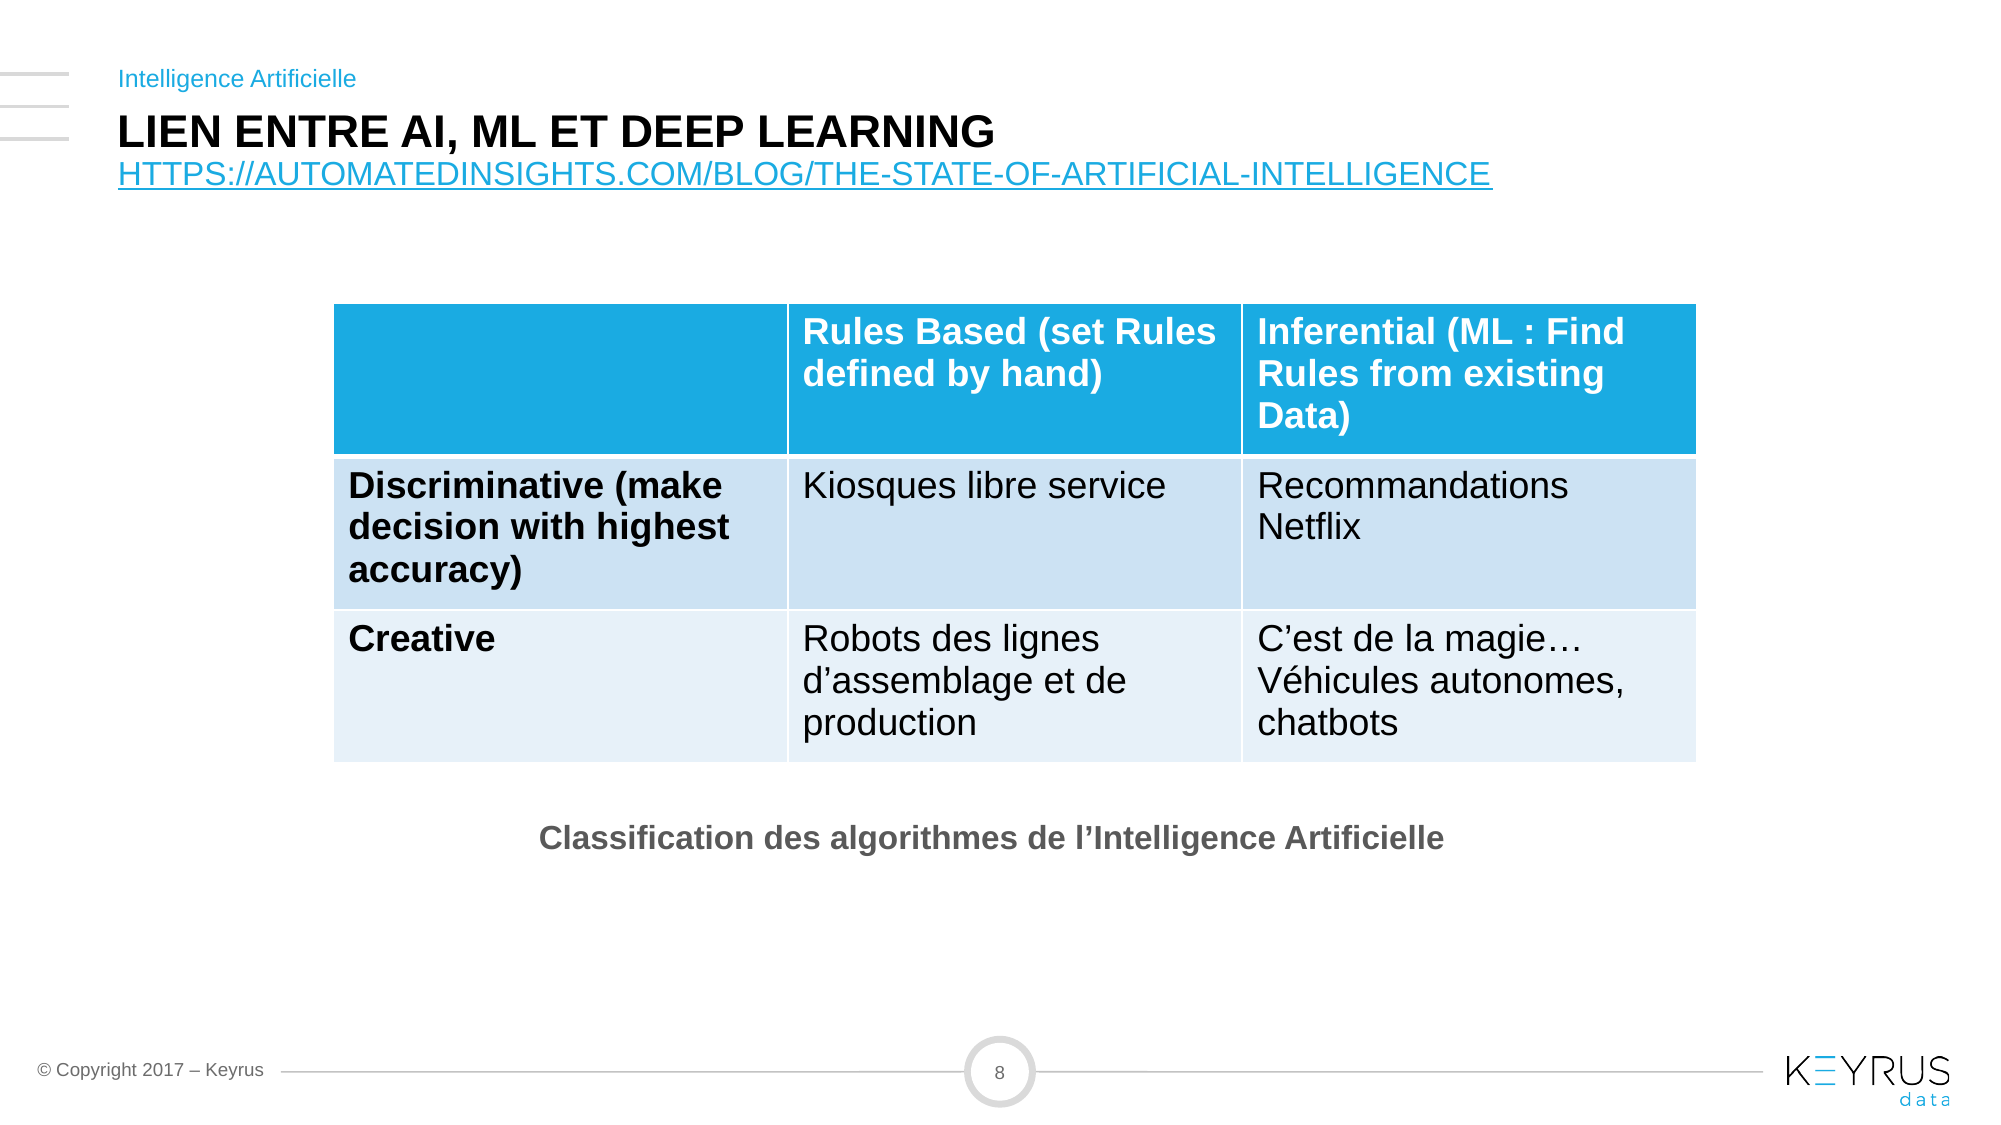

Intelligence Artificielle
# Lien entre AI, ML et Deep Learning https://automatedinsights.com/blog/the-state-of-artificial-intelligence
|  | Rules Based (set Rules defined by hand) | Inferential (ML : Find Rules from existing Data) |
| --- | --- | --- |
| Discriminative (make decision with highest accuracy) | Kiosques libre service | Recommandations Netflix |
| Creative | Robots des lignes d’assemblage et de production | C’est de la magie… Véhicules autonomes, chatbots |
Classification des algorithmes de l’Intelligence Artificielle